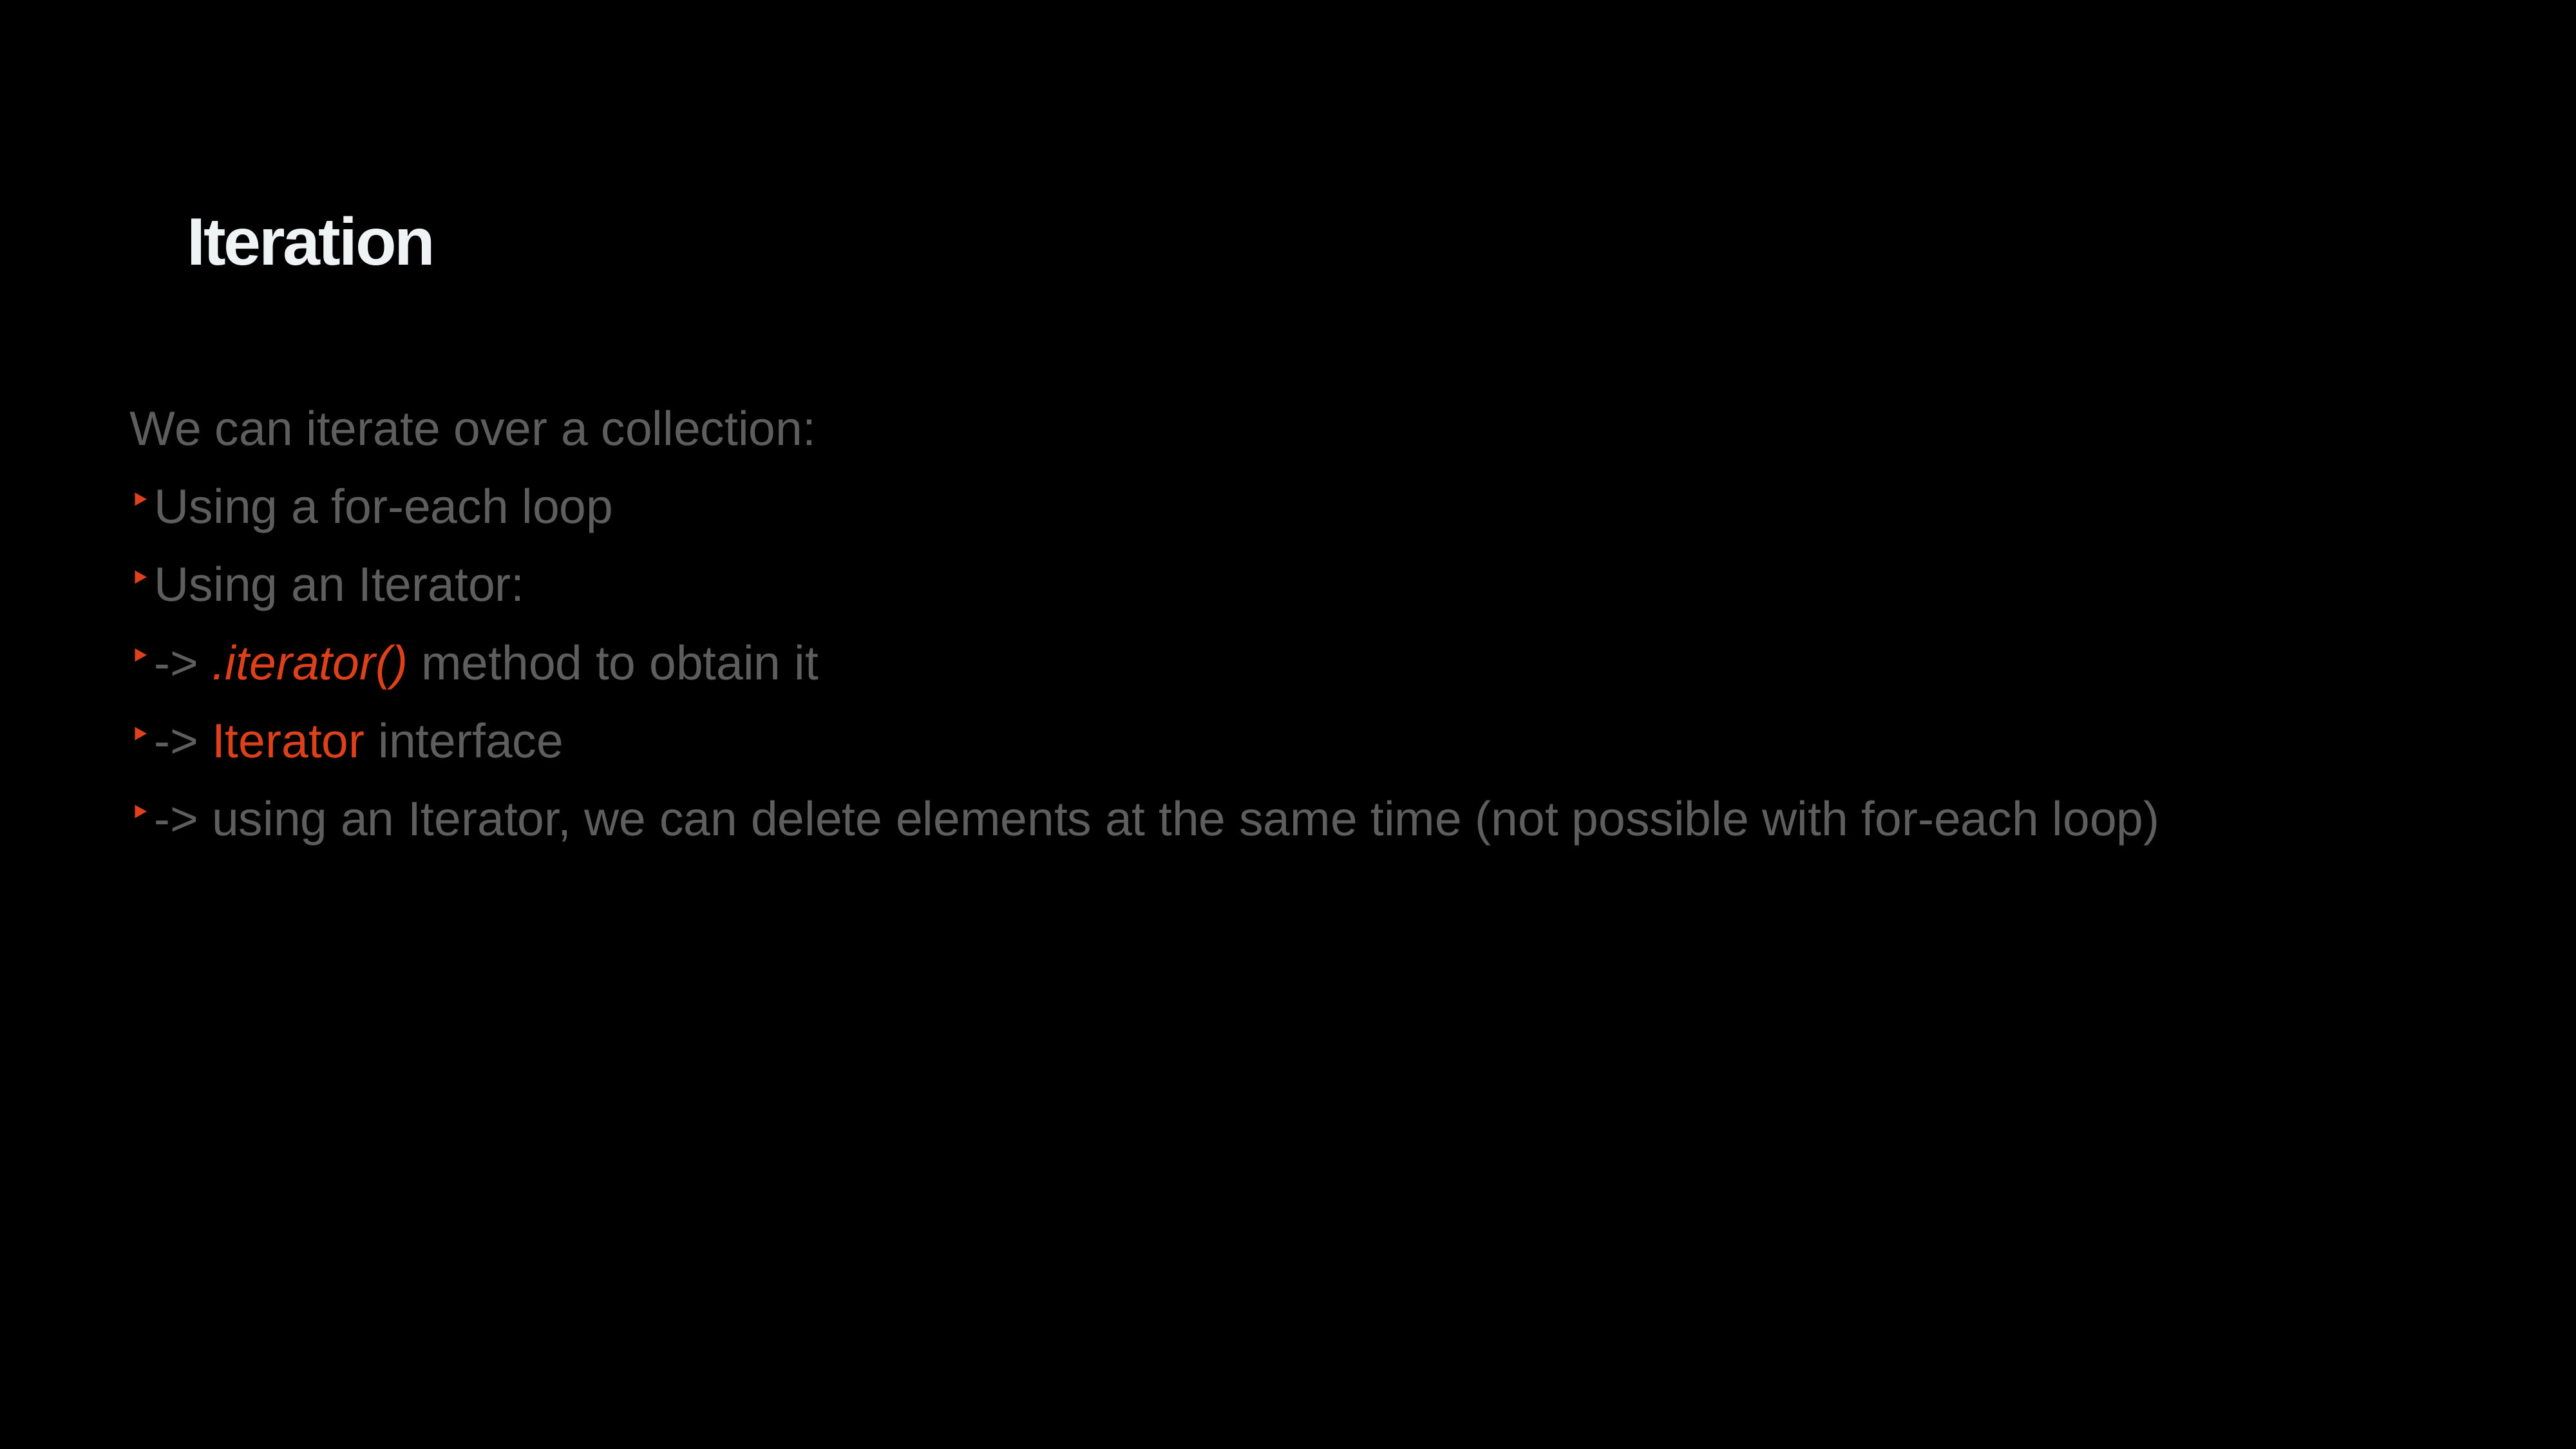

Iteration
Bullet examples
We can iterate over a collection:
Using a for-each loop
Using an Iterator:
-> .iterator() method to obtain it
-> Iterator interface
-> using an Iterator, we can delete elements at the same time (not possible with for-each loop)

33